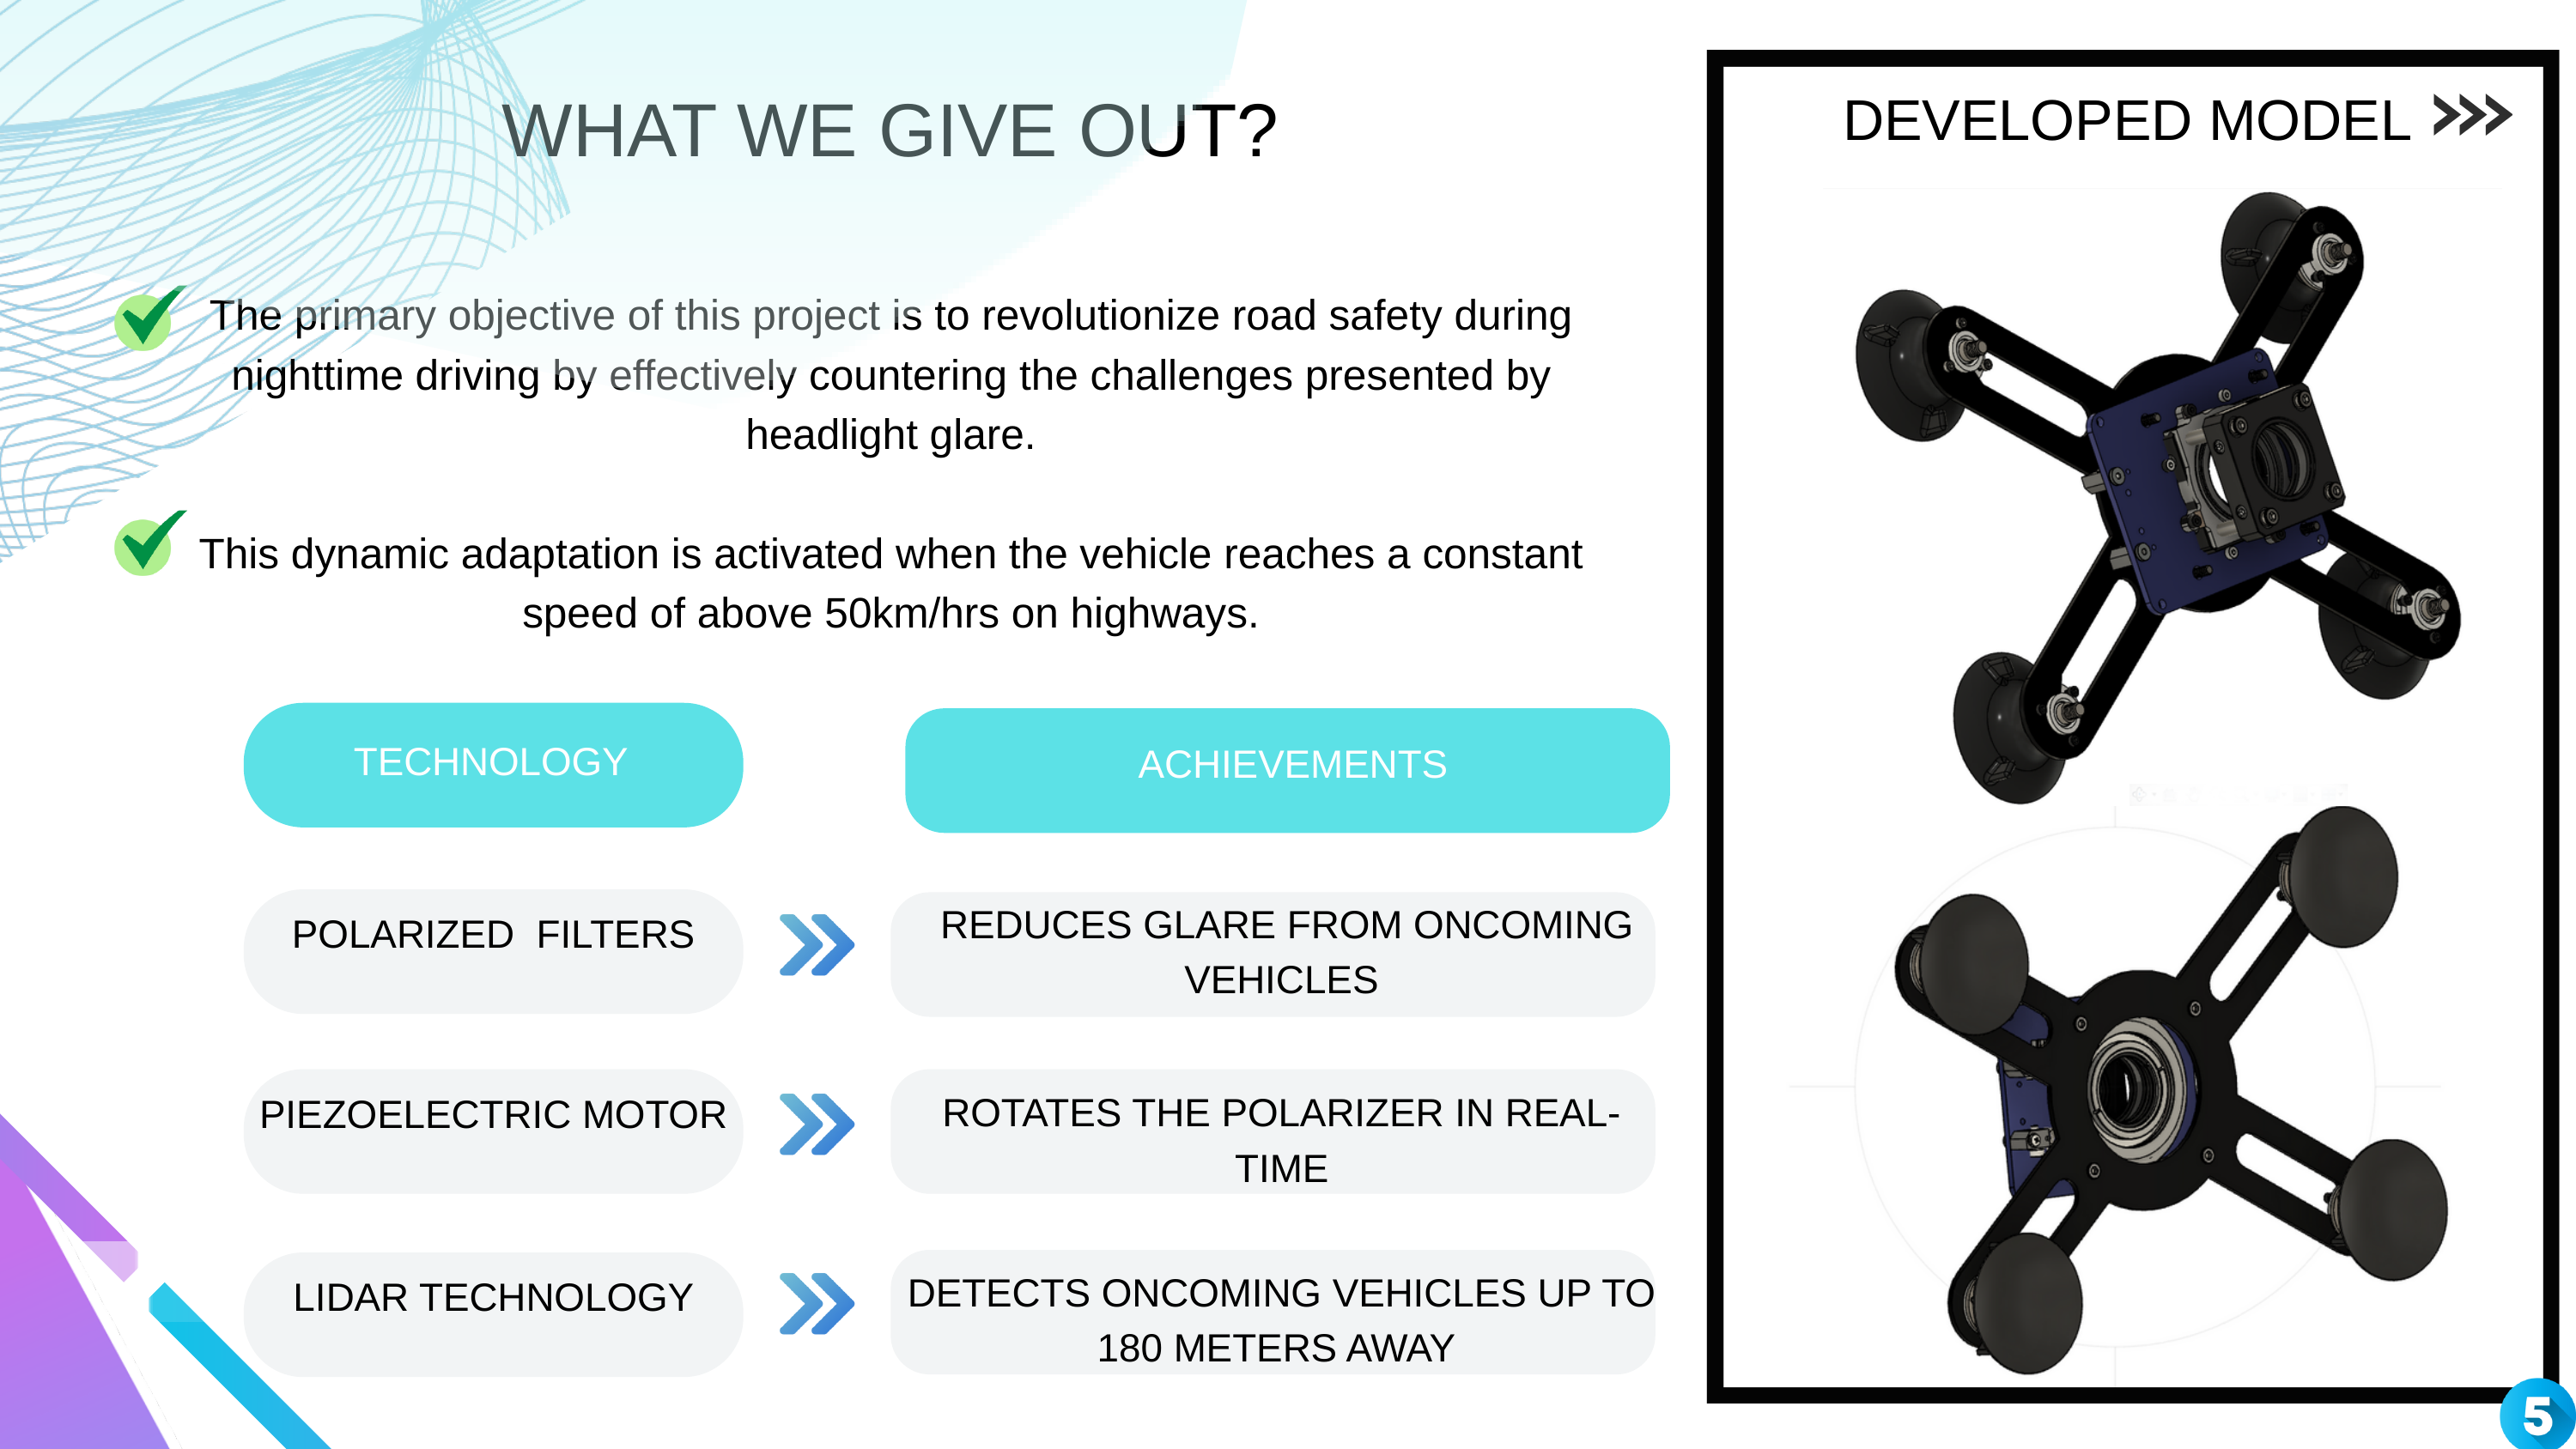

WHAT WE GIVE OUT?
DEVELOPED MODEL

The primary objective of this project is to revolutionize road safety during nighttime driving by effectively countering the challenges presented by headlight glare.

This dynamic adaptation is activated when the vehicle reaches a constant speed of above 50km/hrs on highways.

TECHNOLOGY

ACHIEVEMENTS

 REDUCES GLARE FROM ONCOMING VEHICLES

POLARIZED  FILTERS

ROTATES THE POLARIZER IN REAL-TIME

PIEZOELECTRIC MOTOR

DETECTS ONCOMING VEHICLES UP TO 180 METERS AWAY

LIDAR TECHNOLOGY